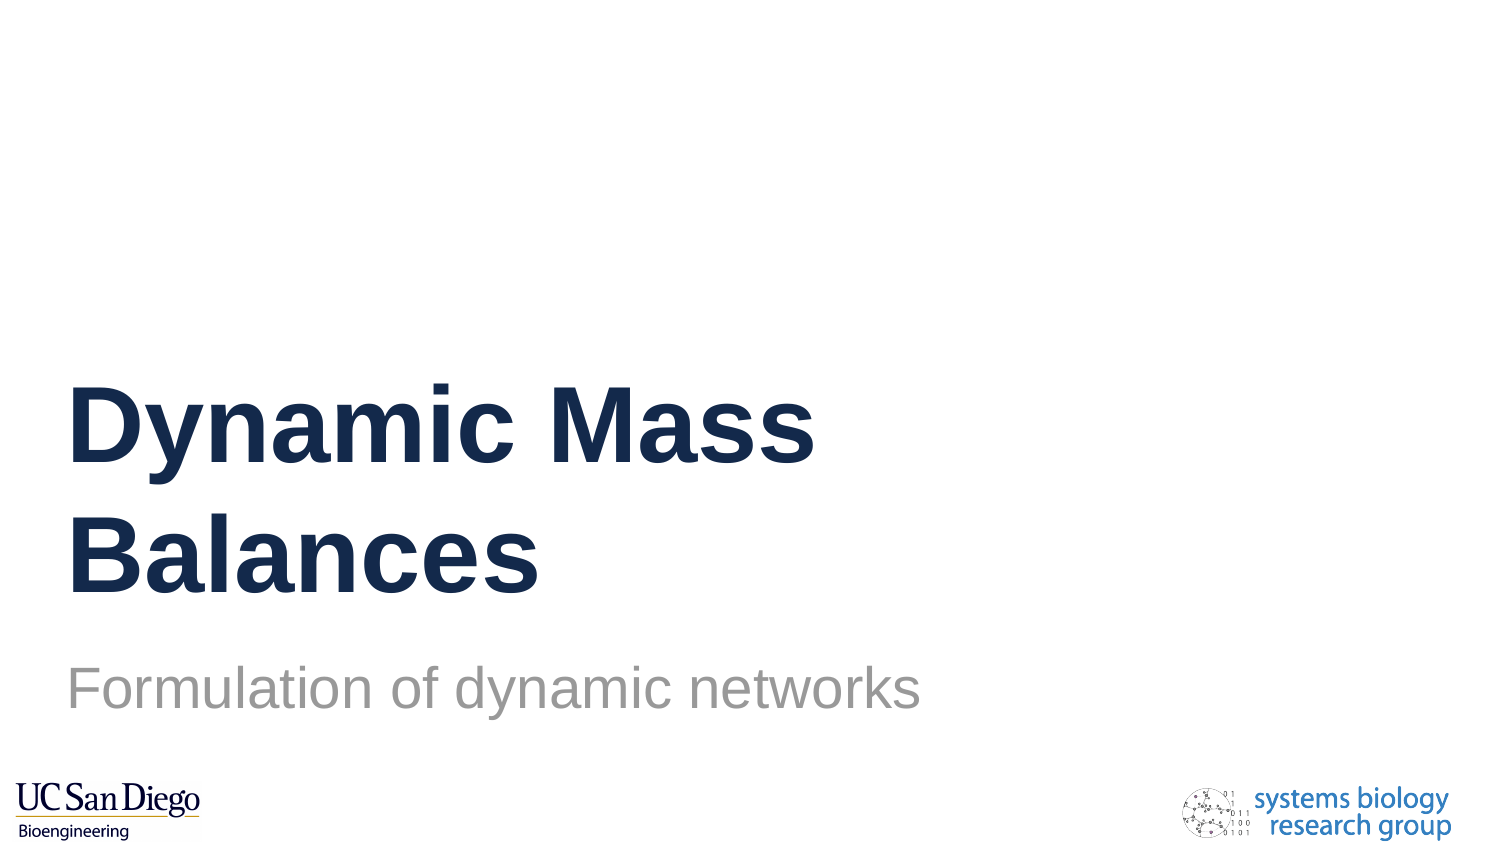

# Dynamic Mass Balances
Formulation of dynamic networks